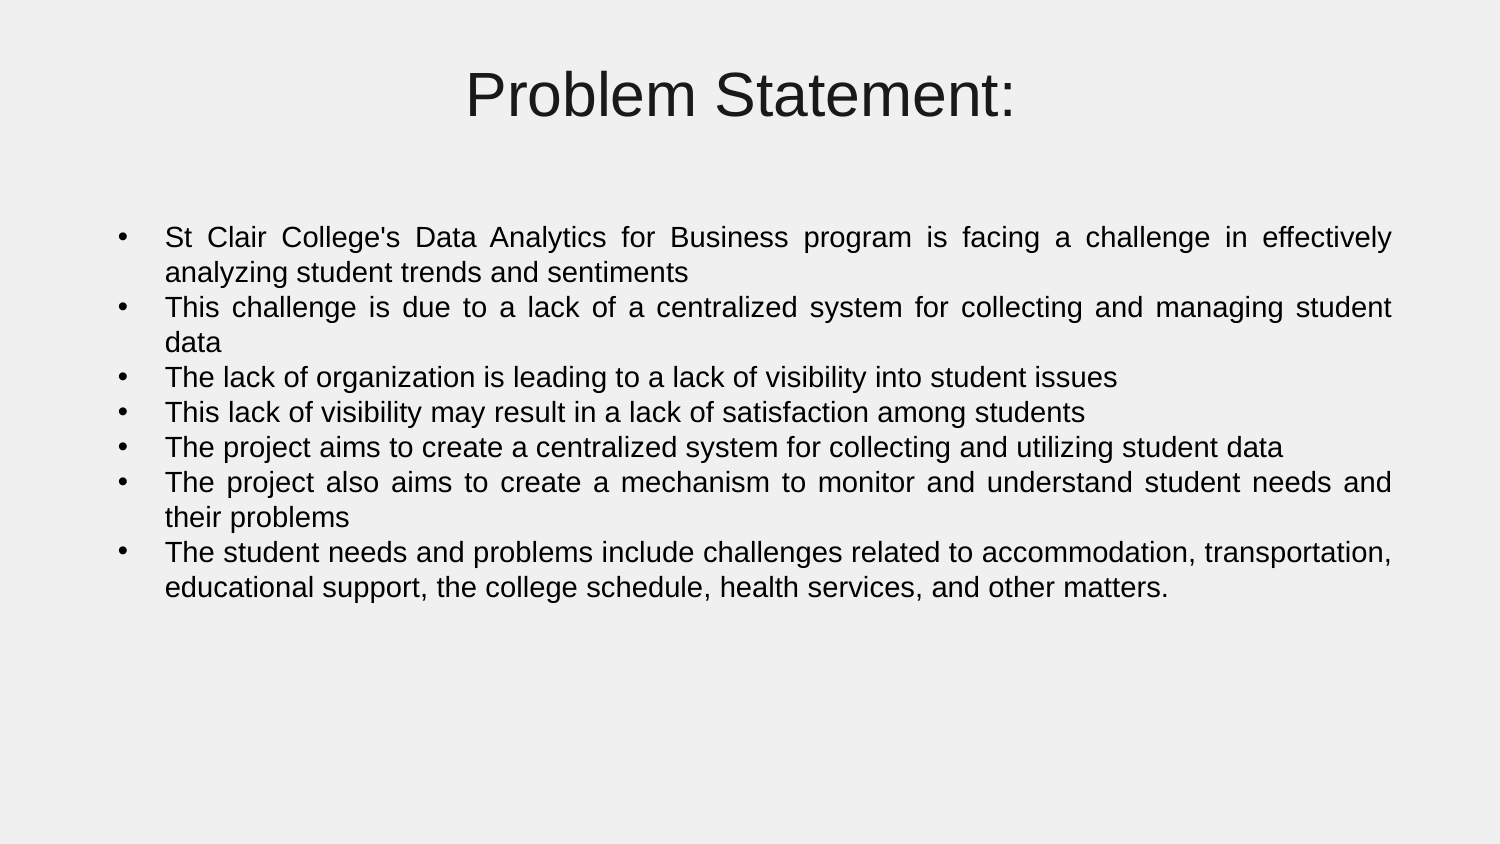

# Problem Statement:
St Clair College's Data Analytics for Business program is facing a challenge in effectively analyzing student trends and sentiments
This challenge is due to a lack of a centralized system for collecting and managing student data
The lack of organization is leading to a lack of visibility into student issues
This lack of visibility may result in a lack of satisfaction among students
The project aims to create a centralized system for collecting and utilizing student data
The project also aims to create a mechanism to monitor and understand student needs and their problems
The student needs and problems include challenges related to accommodation, transportation, educational support, the college schedule, health services, and other matters.